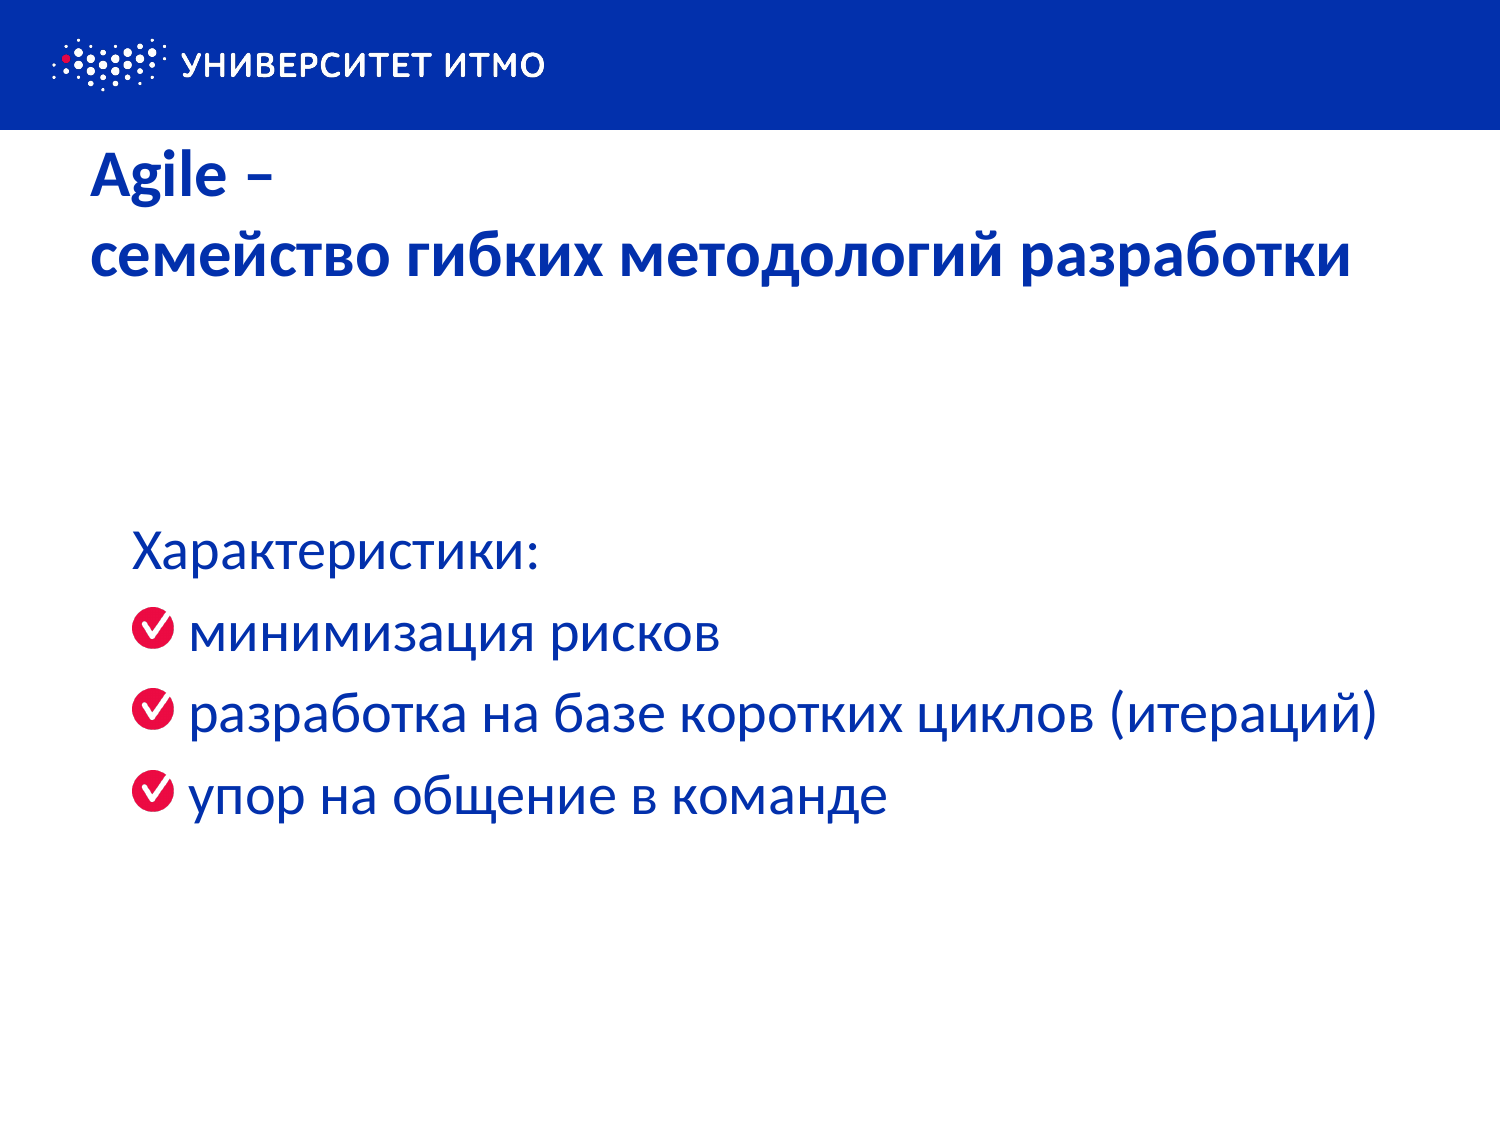

# Agile – семейство гибких методологий разработки
Характеристики:
минимизация рисков
разработка на базе коротких циклов (итераций)
упор на общение в команде